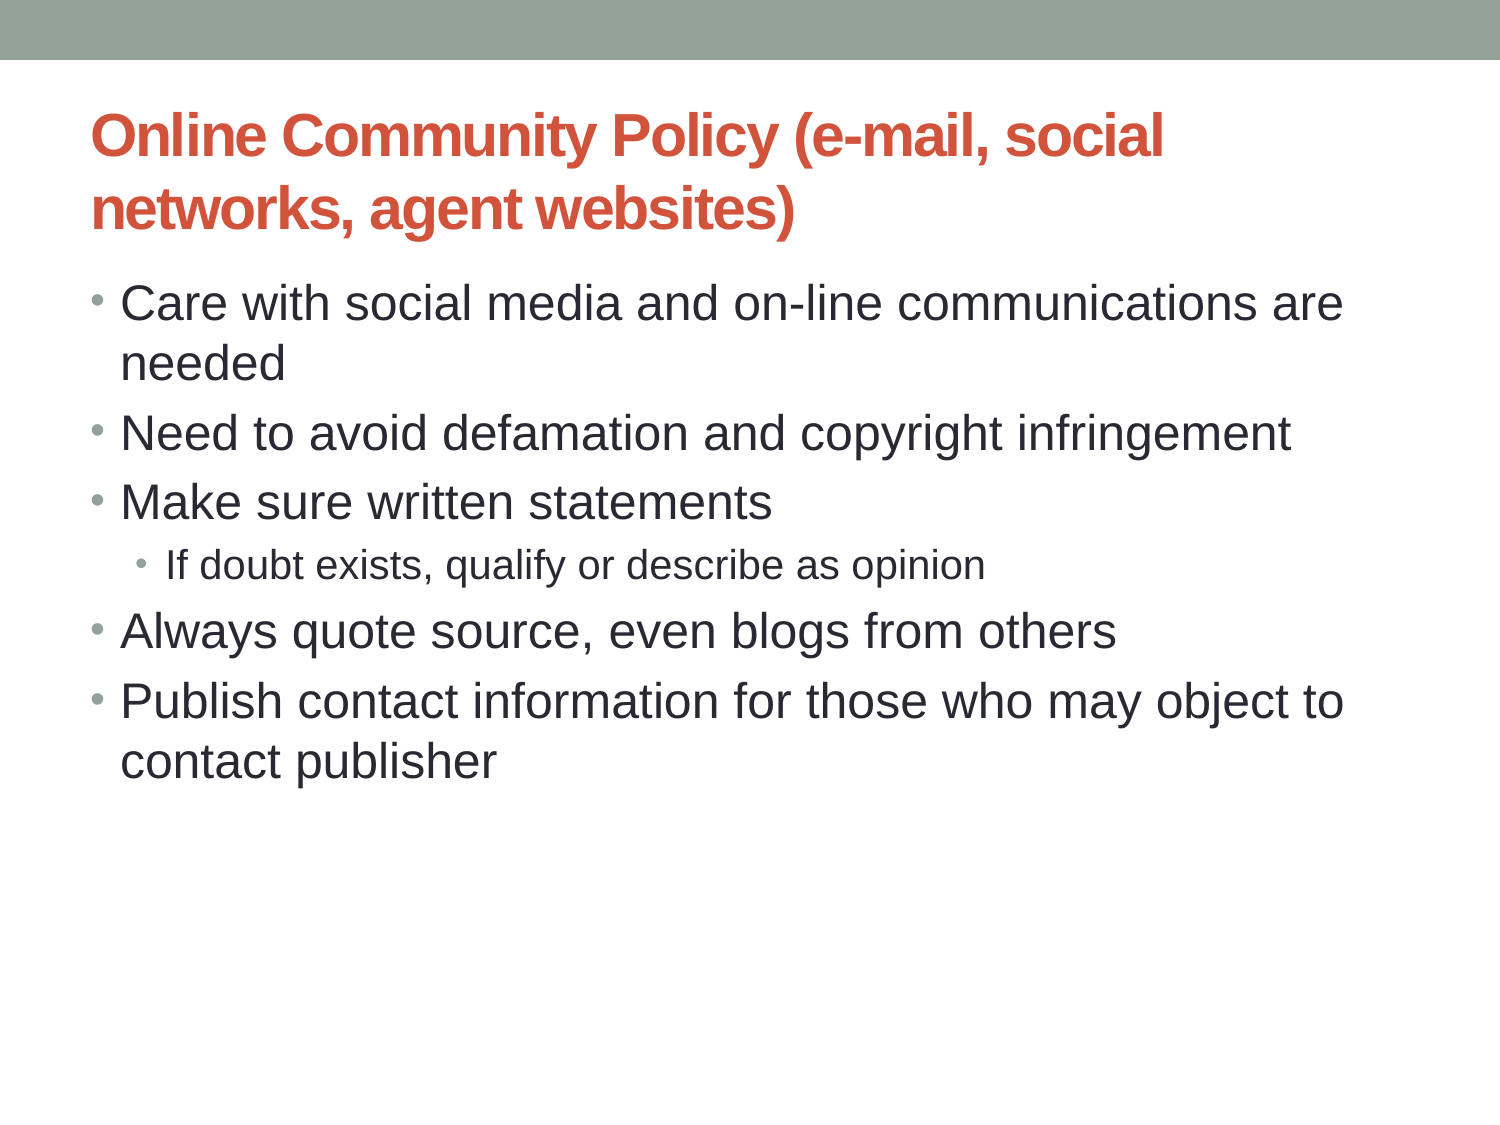

# Online Community Policy (e-mail, social networks, agent websites)
Care with social media and on-line communications are needed
Need to avoid defamation and copyright infringement
Make sure written statements
If doubt exists, qualify or describe as opinion
Always quote source, even blogs from others
Publish contact information for those who may object to contact publisher